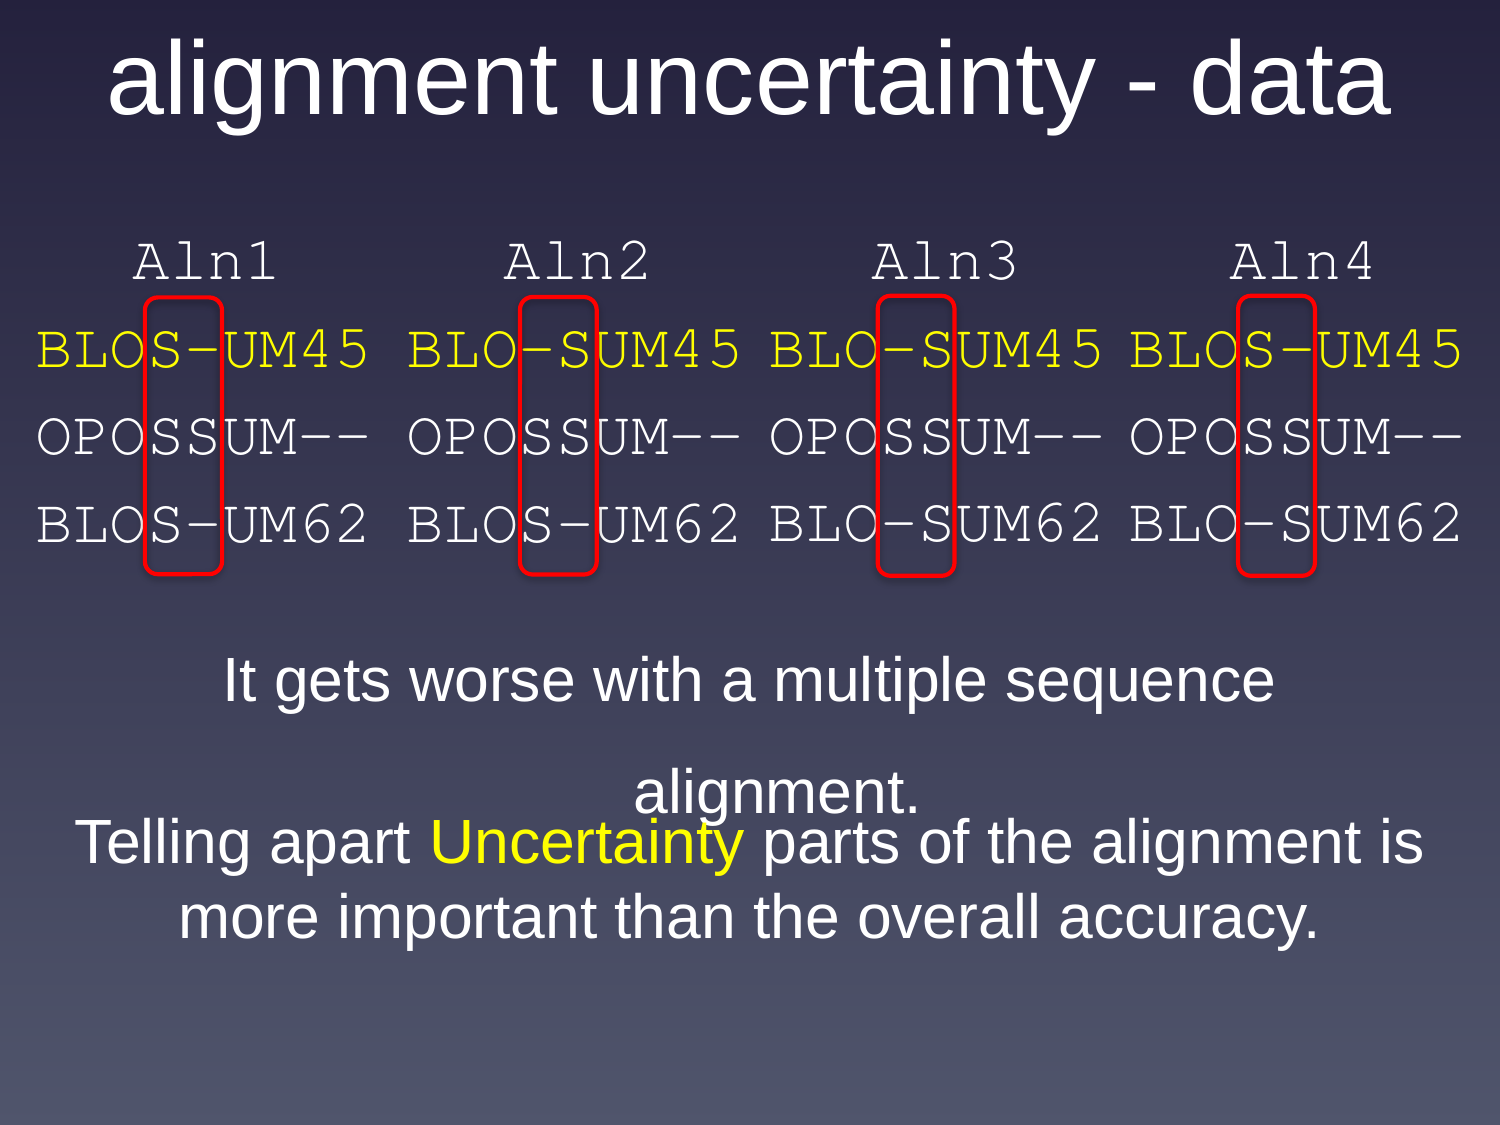

# alignment uncertainty - data
Aln4
BLOS-UM45
OPOSSUM--
BLO-SUM62
Aln3
BLO-SUM45
OPOSSUM--
BLO-SUM62
Aln1
BLOS-UM45
OPOSSUM--
BLOS-UM62
Aln2
BLO-SUM45
OPOSSUM--
BLOS-UM62

It gets worse with a multiple sequence alignment.
Telling apart Uncertainty parts of the alignment is more important than the overall accuracy.